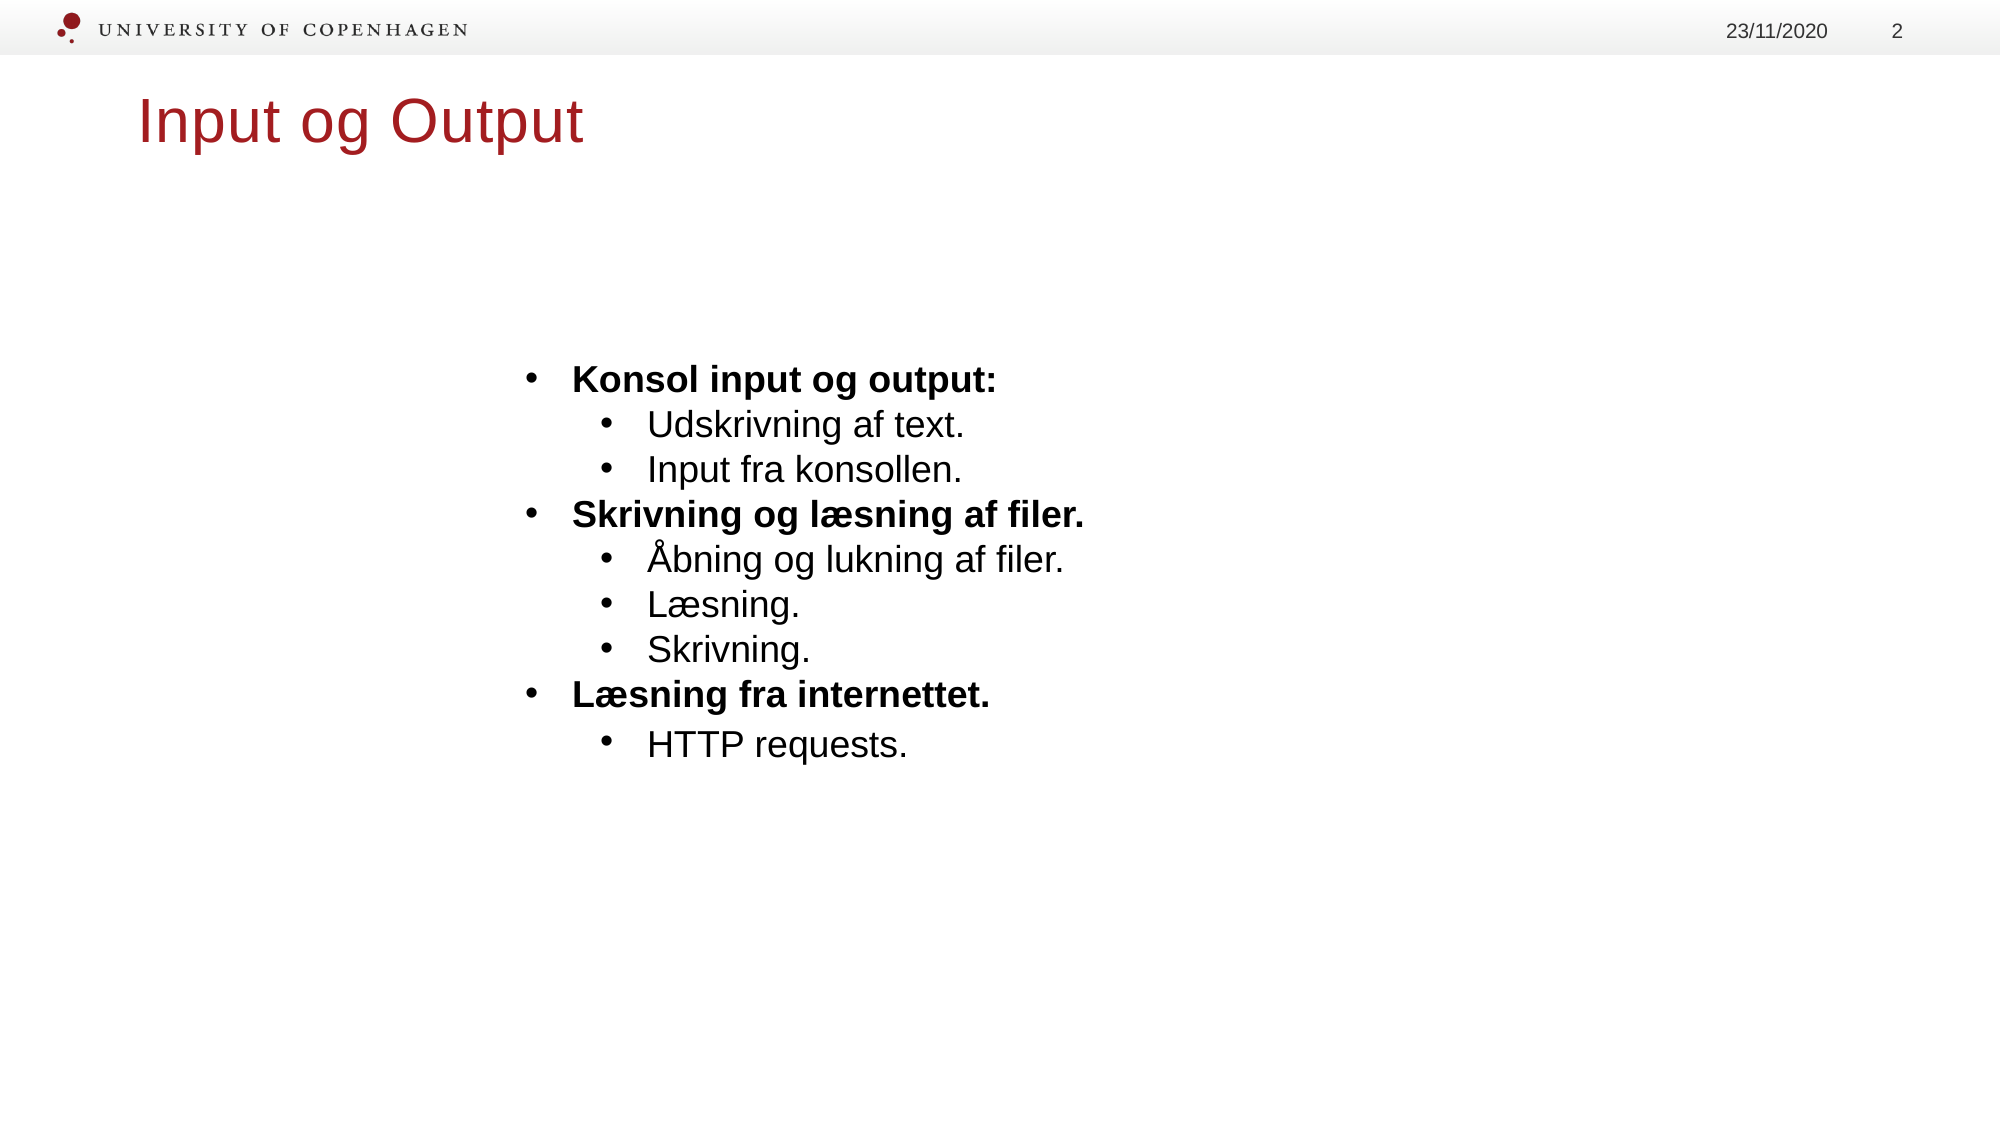

23/11/2020
2
Input og Output
Konsol input og output:
Udskrivning af text.
Input fra konsollen.
Skrivning og læsning af filer.
Åbning og lukning af filer.
Læsning.
Skrivning.
Læsning fra internettet.
HTTP requests.